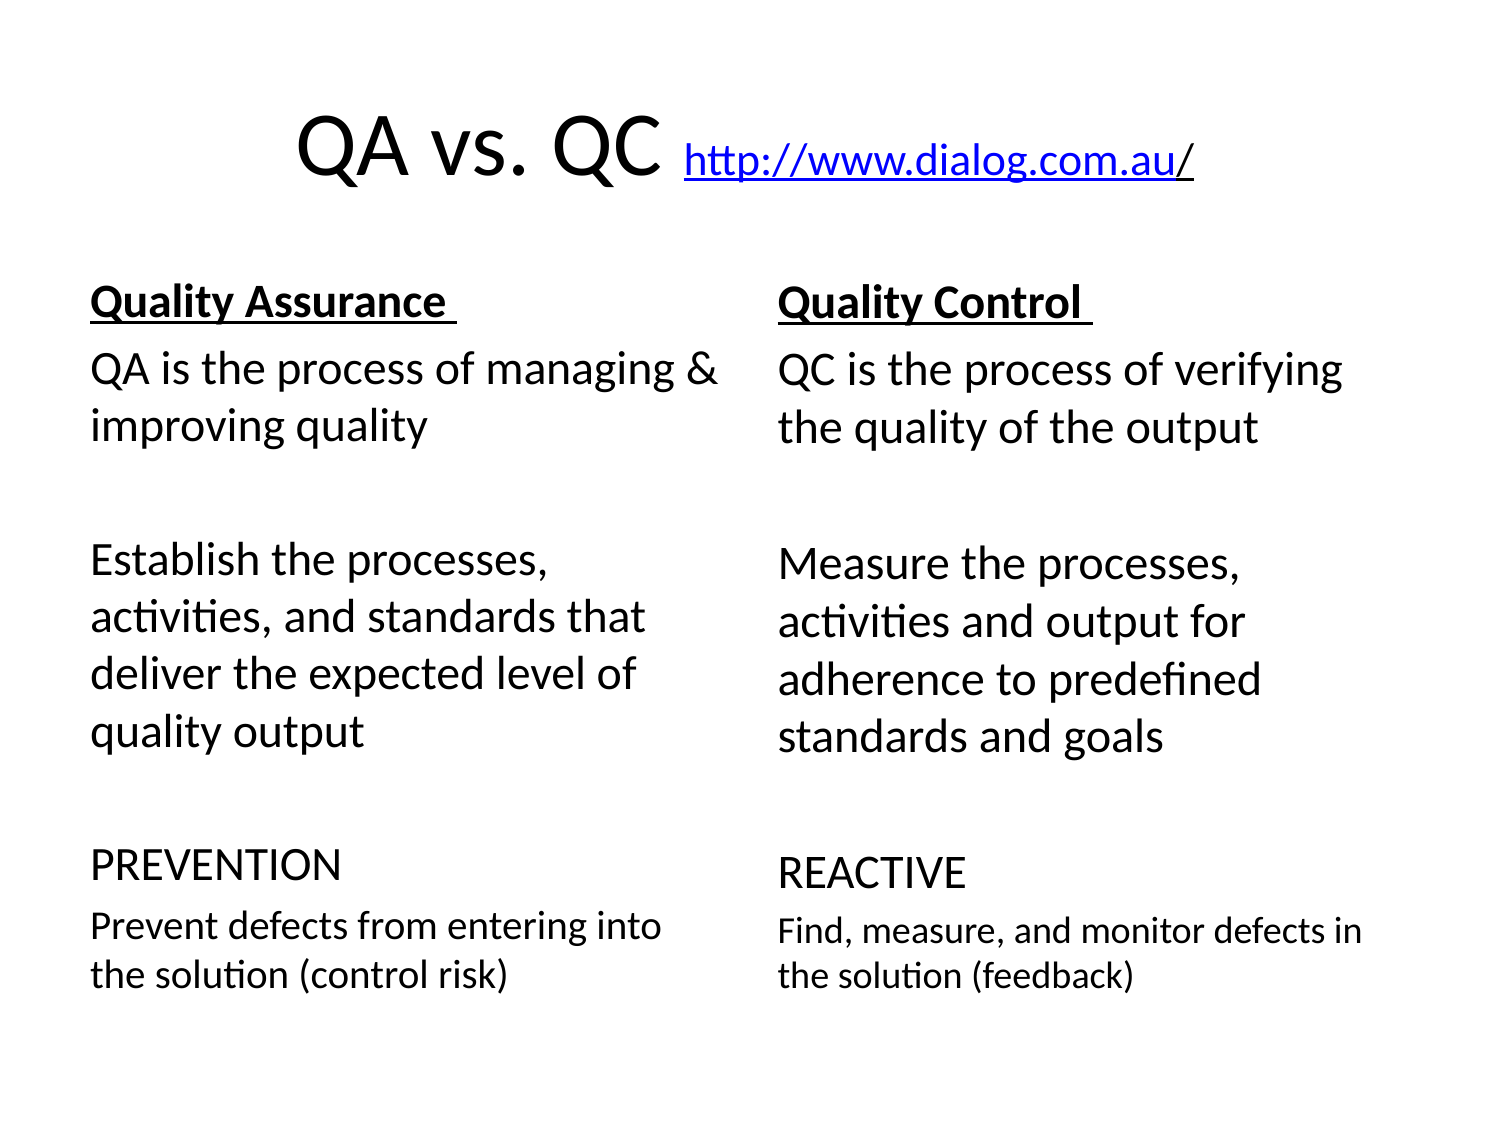

# QA vs. QC http://www.dialog.com.au/
Quality Assurance
QA is the process of managing & improving quality

Establish the processes, activities, and standards that deliver the expected level of quality output

PREVENTION
Prevent defects from entering into the solution (control risk)
Quality Control
QC is the process of verifying the quality of the output

Measure the processes, activities and output for adherence to predefined standards and goals

REACTIVE
Find, measure, and monitor defects in the solution (feedback)